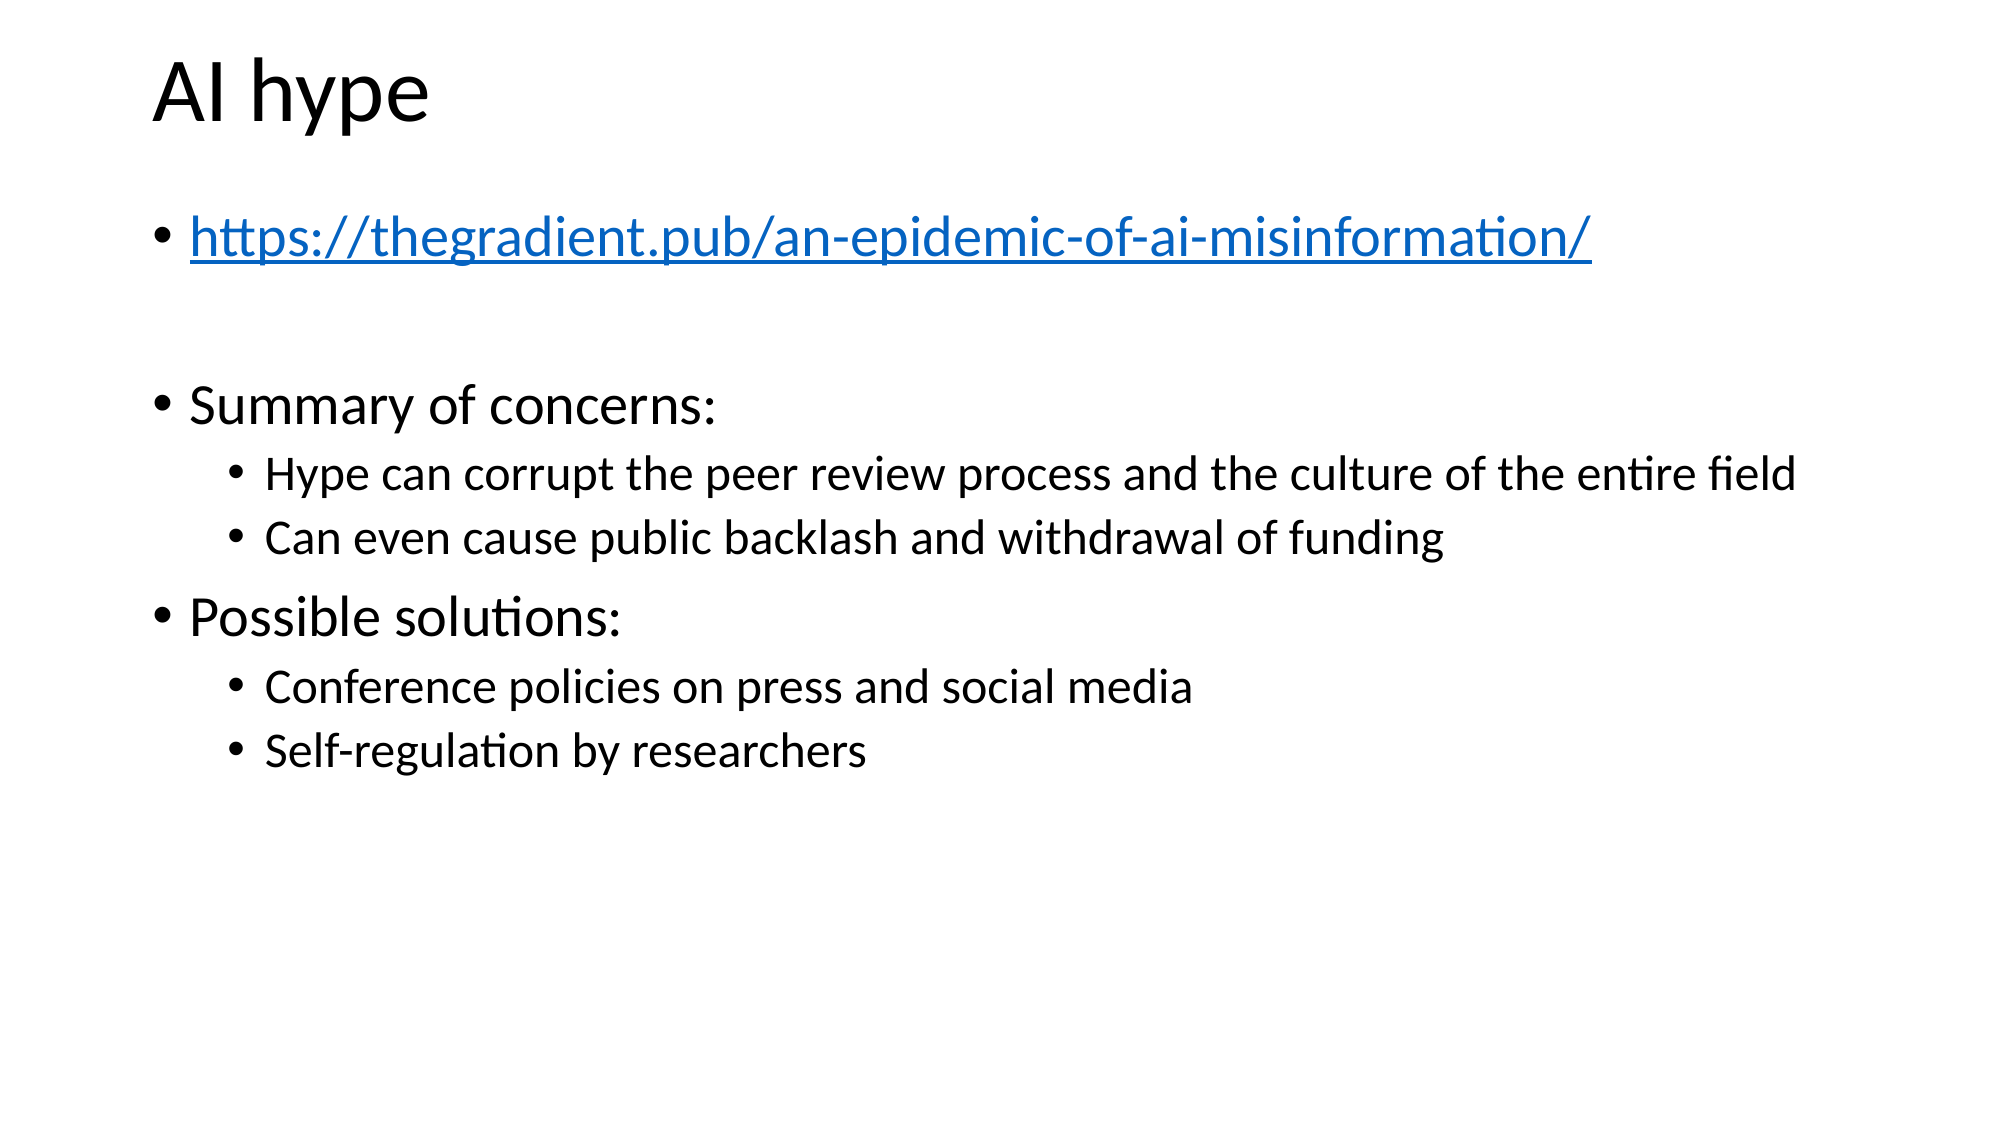

# AI hype
https://thegradient.pub/an-epidemic-of-ai-misinformation/

Summary of concerns:
Hype can corrupt the peer review process and the culture of the entire field
Can even cause public backlash and withdrawal of funding
Possible solutions:
Conference policies on press and social media
Self-regulation by researchers